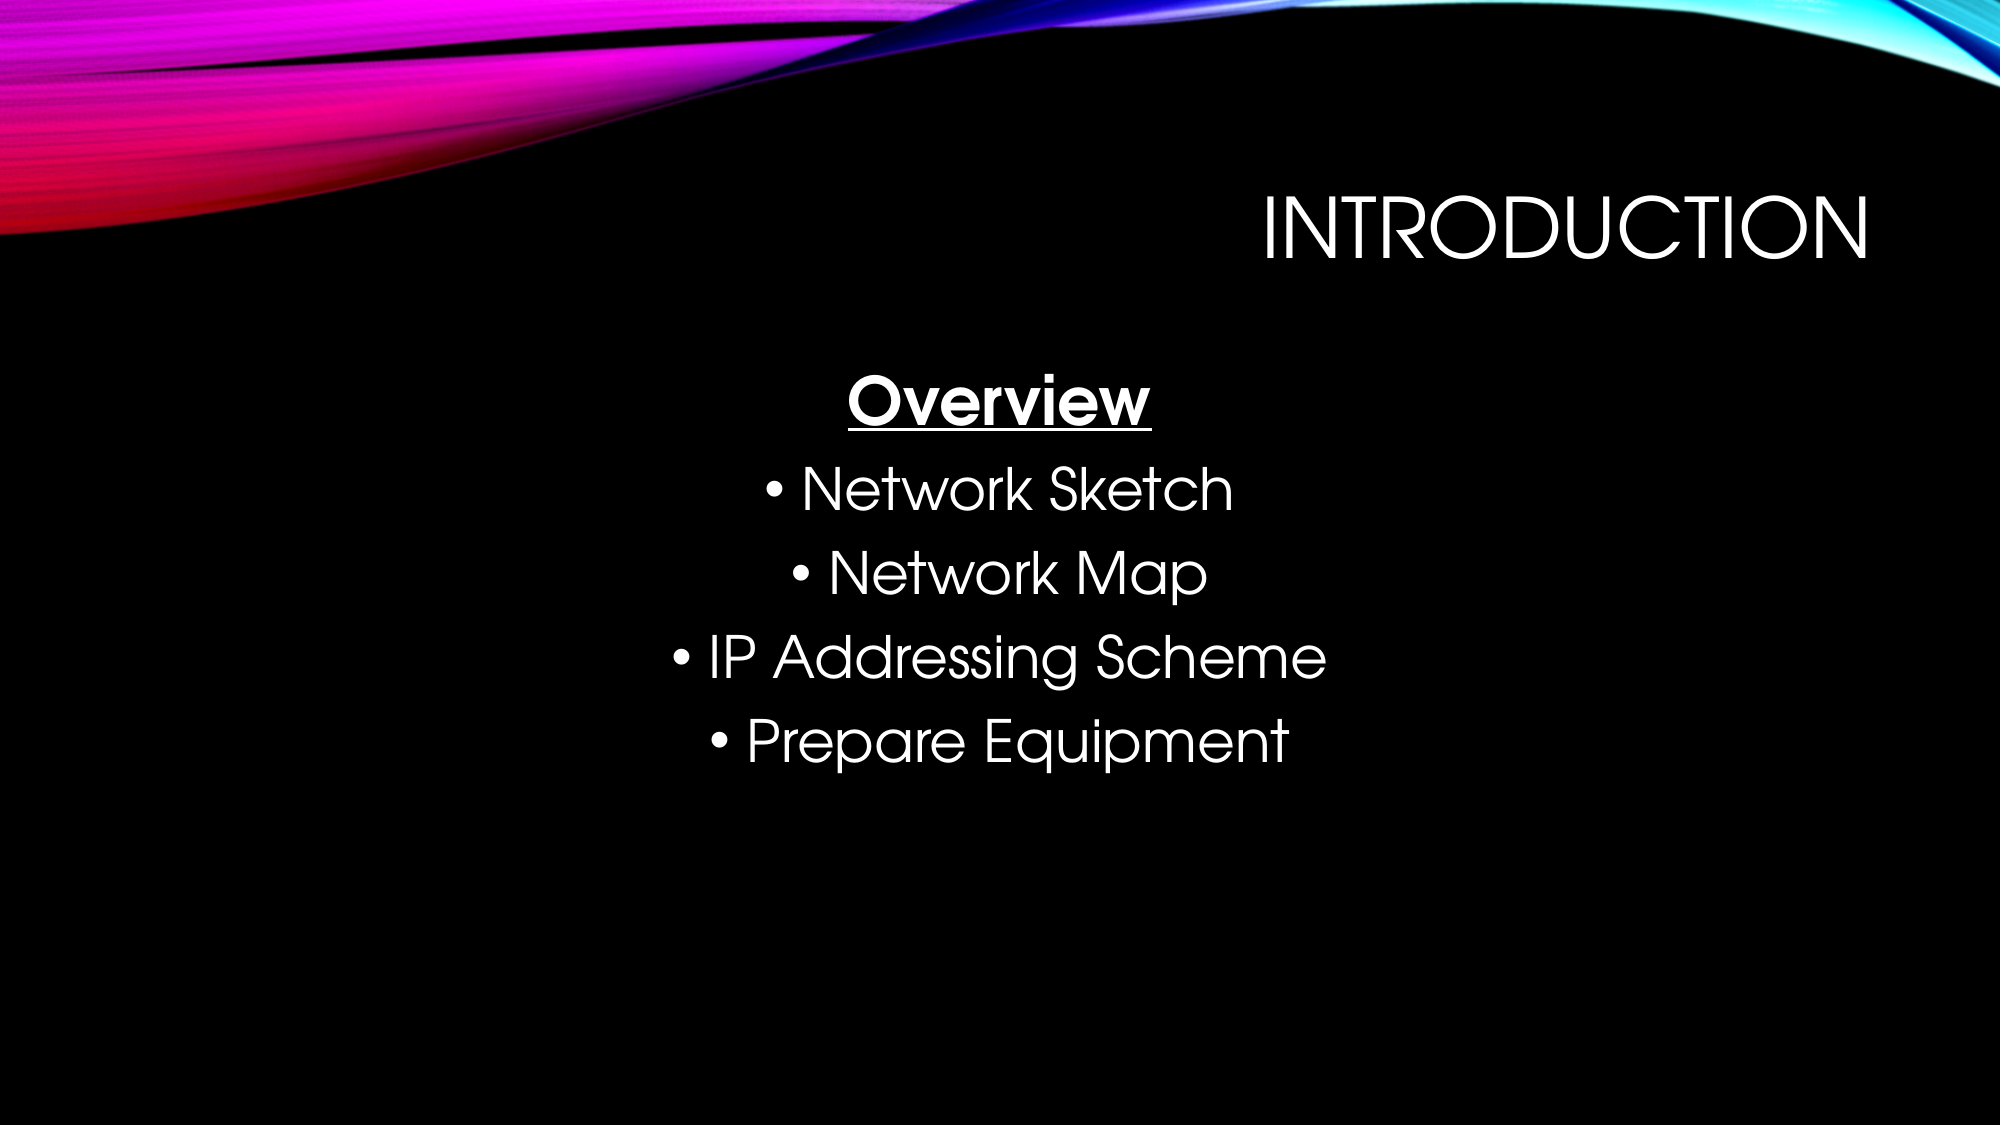

# Introduction
Overview
Network Sketch
Network Map
IP Addressing Scheme
Prepare Equipment